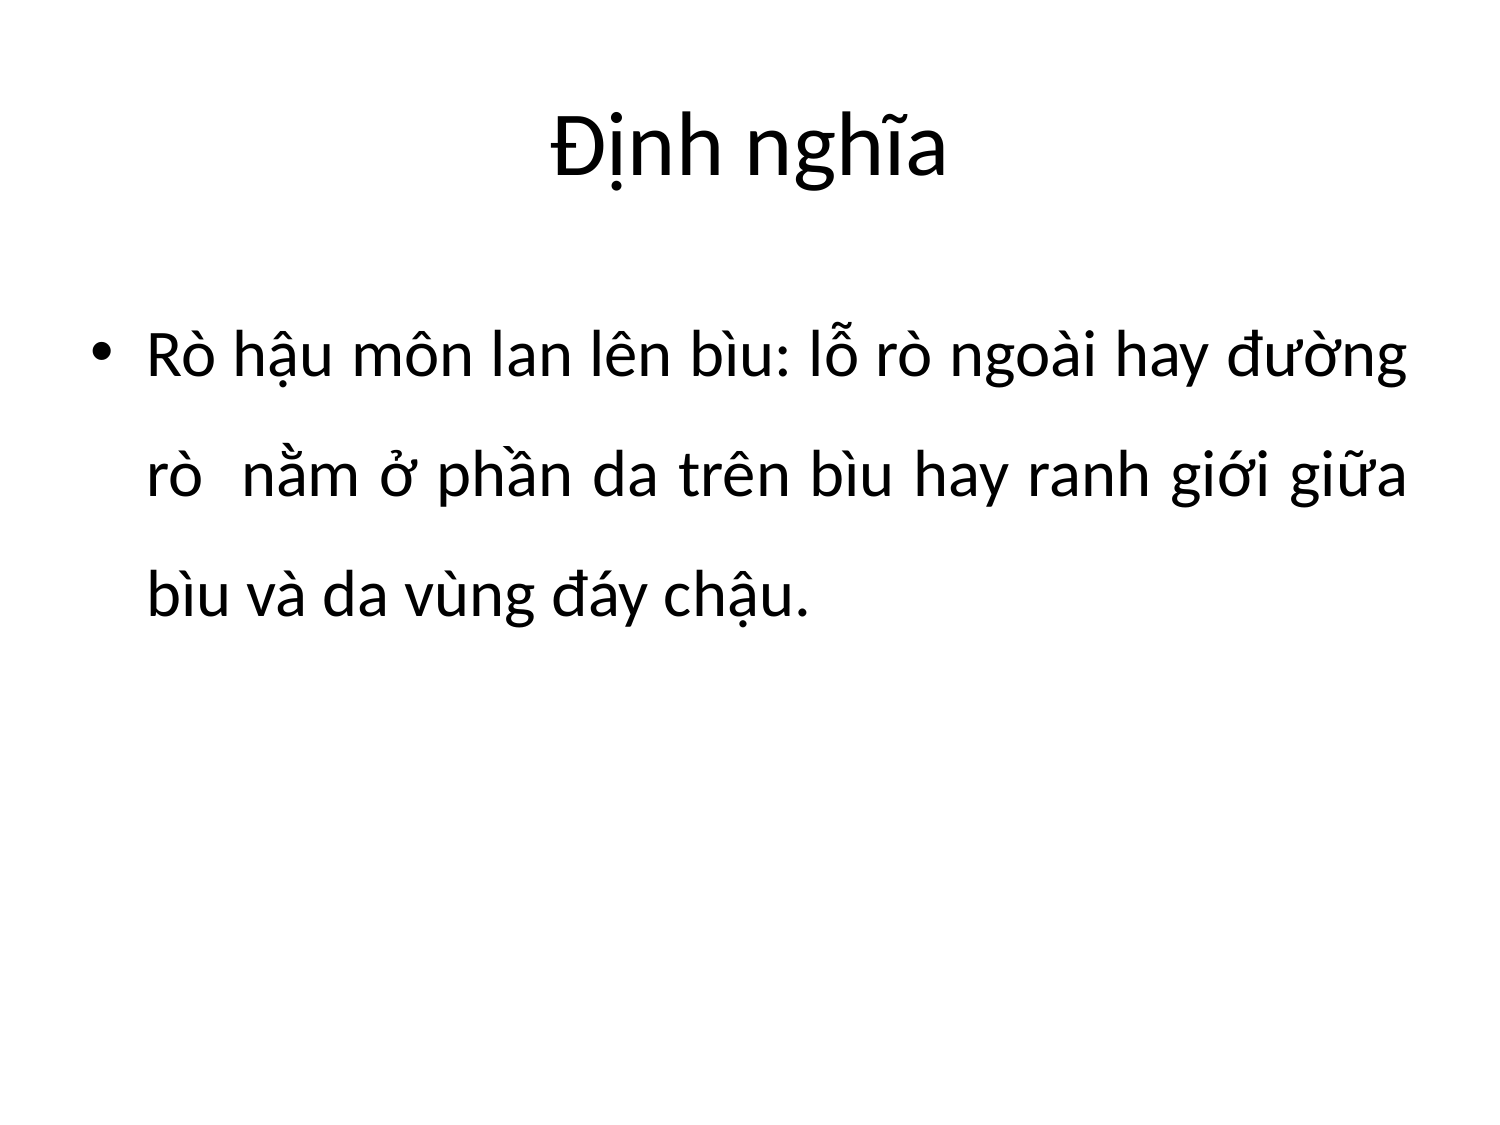

# Định nghĩa
Rò hậu môn lan lên bìu: lỗ rò ngoài hay đường rò  nằm ở phần da trên bìu hay ranh giới giữa bìu và da vùng đáy chậu.